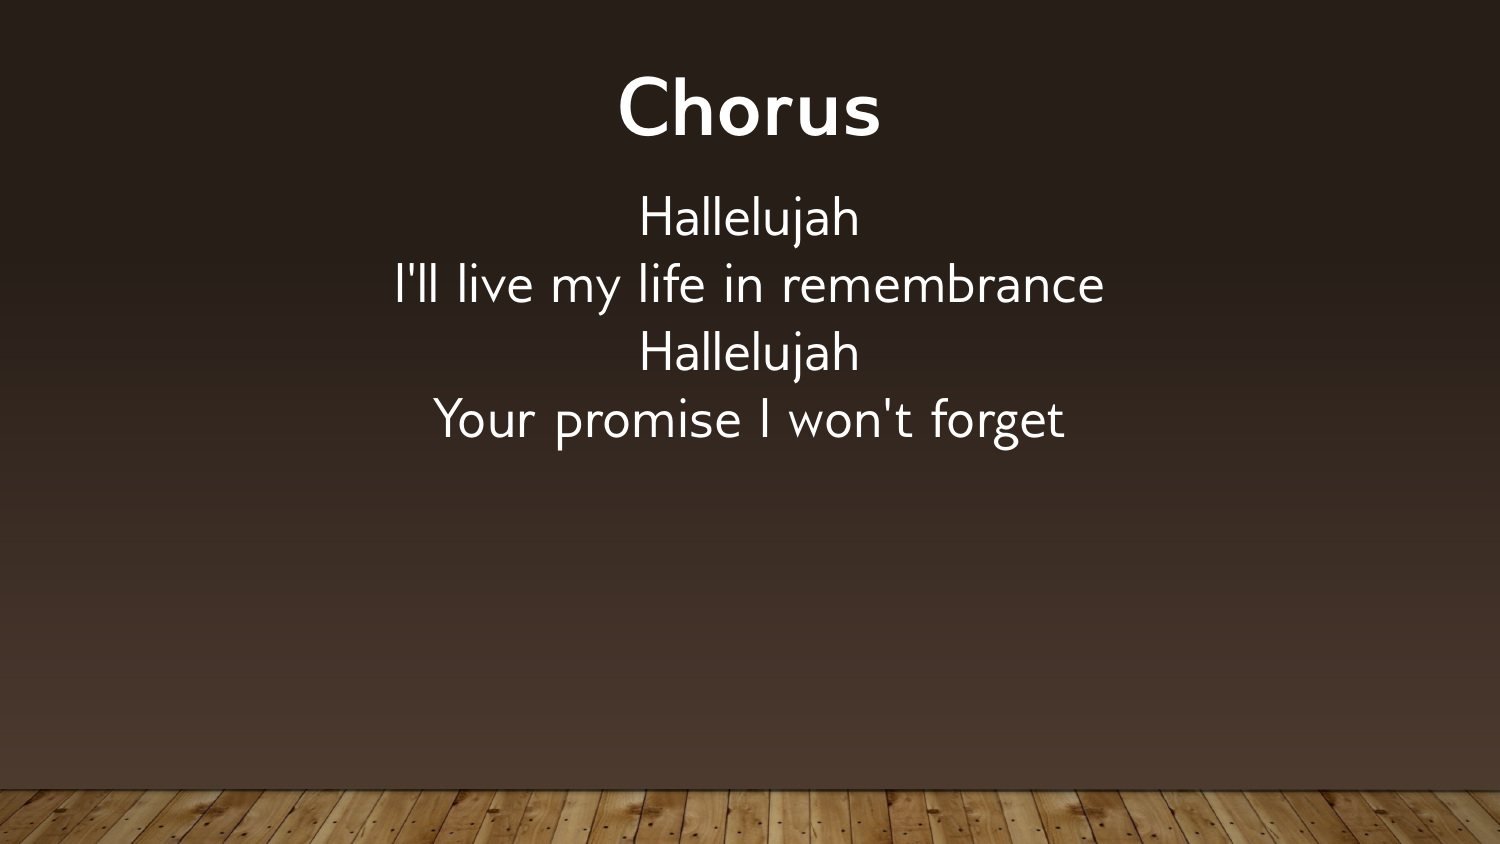

Chorus
Hallelujah
I'll live my life in remembrance
Hallelujah
Your promise I won't forget